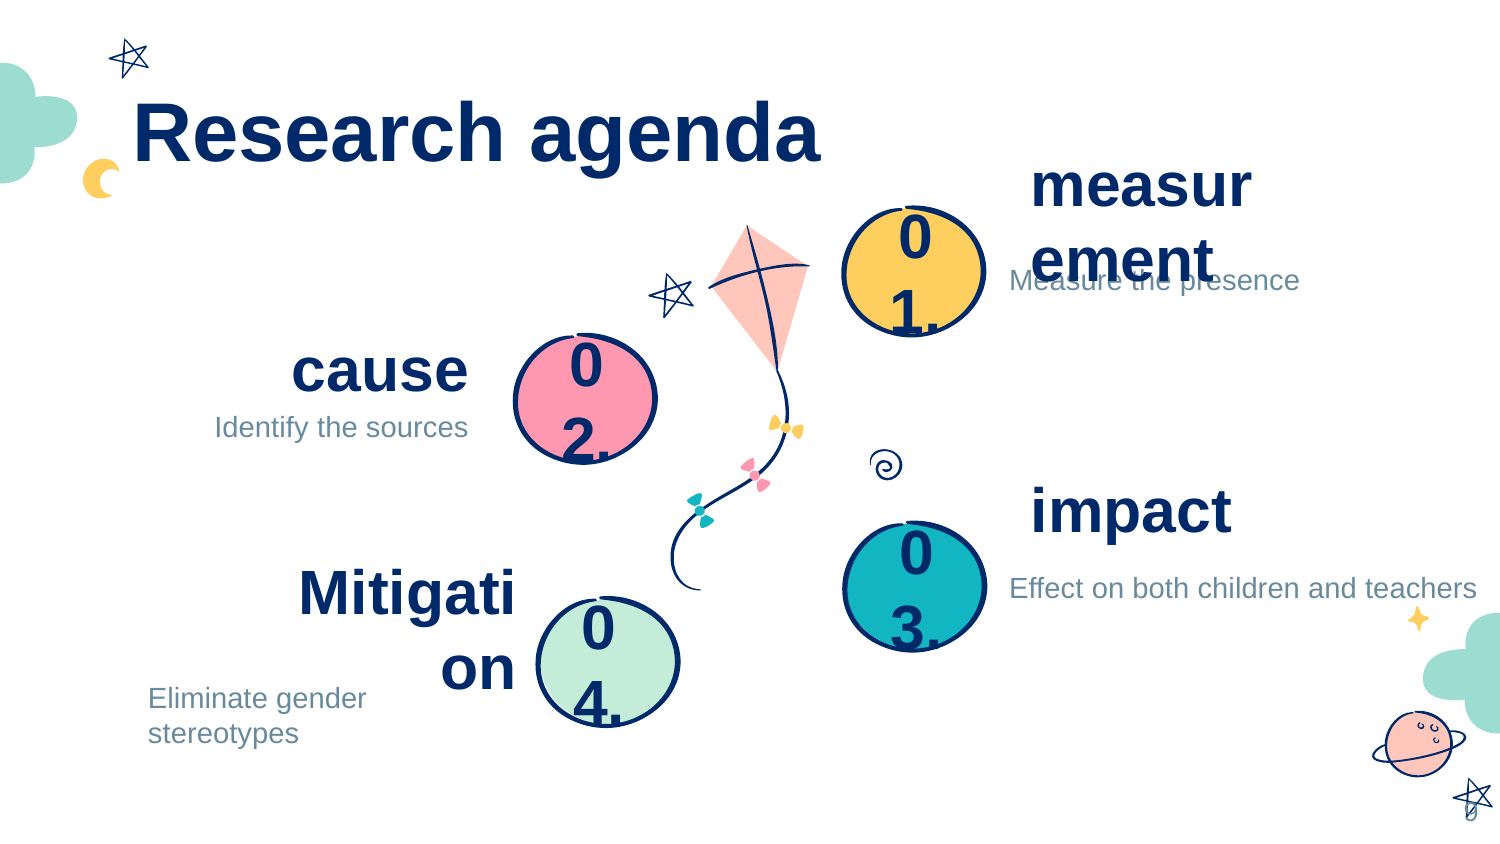

# Research agenda
measurement

01.
Measure the presence

cause
02.
Identify the sources

impact

03.
Effect on both children and teachers

Mitigation

04.
Eliminate gender stereotypes
9